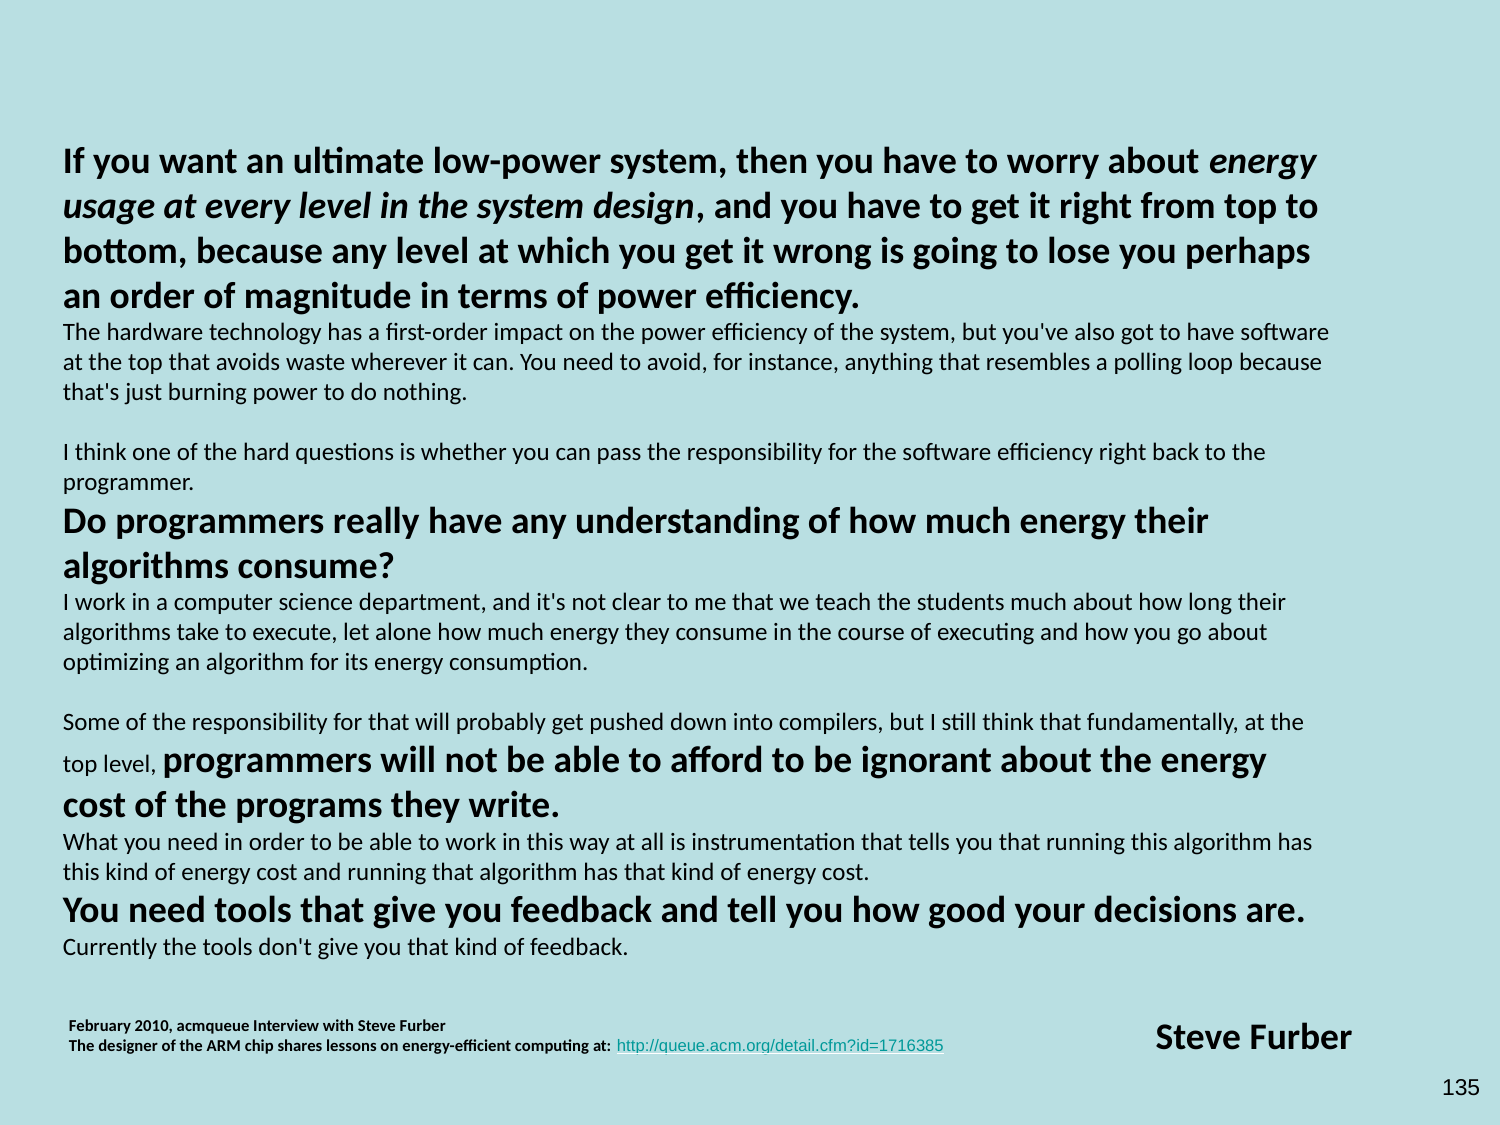

If you want an ultimate low-power system, then you have to worry about energy usage at every level in the system design, and you have to get it right from top to bottom, because any level at which you get it wrong is going to lose you perhaps an order of magnitude in terms of power efficiency.
The hardware technology has a first-order impact on the power efficiency of the system, but you've also got to have software at the top that avoids waste wherever it can. You need to avoid, for instance, anything that resembles a polling loop because that's just burning power to do nothing.

I think one of the hard questions is whether you can pass the responsibility for the software efficiency right back to the programmer.
Do programmers really have any understanding of how much energy their algorithms consume?
I work in a computer science department, and it's not clear to me that we teach the students much about how long their algorithms take to execute, let alone how much energy they consume in the course of executing and how you go about optimizing an algorithm for its energy consumption.

Some of the responsibility for that will probably get pushed down into compilers, but I still think that fundamentally, at the top level, programmers will not be able to afford to be ignorant about the energy cost of the programs they write.
What you need in order to be able to work in this way at all is instrumentation that tells you that running this algorithm has this kind of energy cost and running that algorithm has that kind of energy cost.
You need tools that give you feedback and tell you how good your decisions are. Currently the tools don't give you that kind of feedback.
Steve Furber
February 2010, acmqueue Interview with Steve Furber
The designer of the ARM chip shares lessons on energy-efficient computing at: http://queue.acm.org/detail.cfm?id=1716385
135